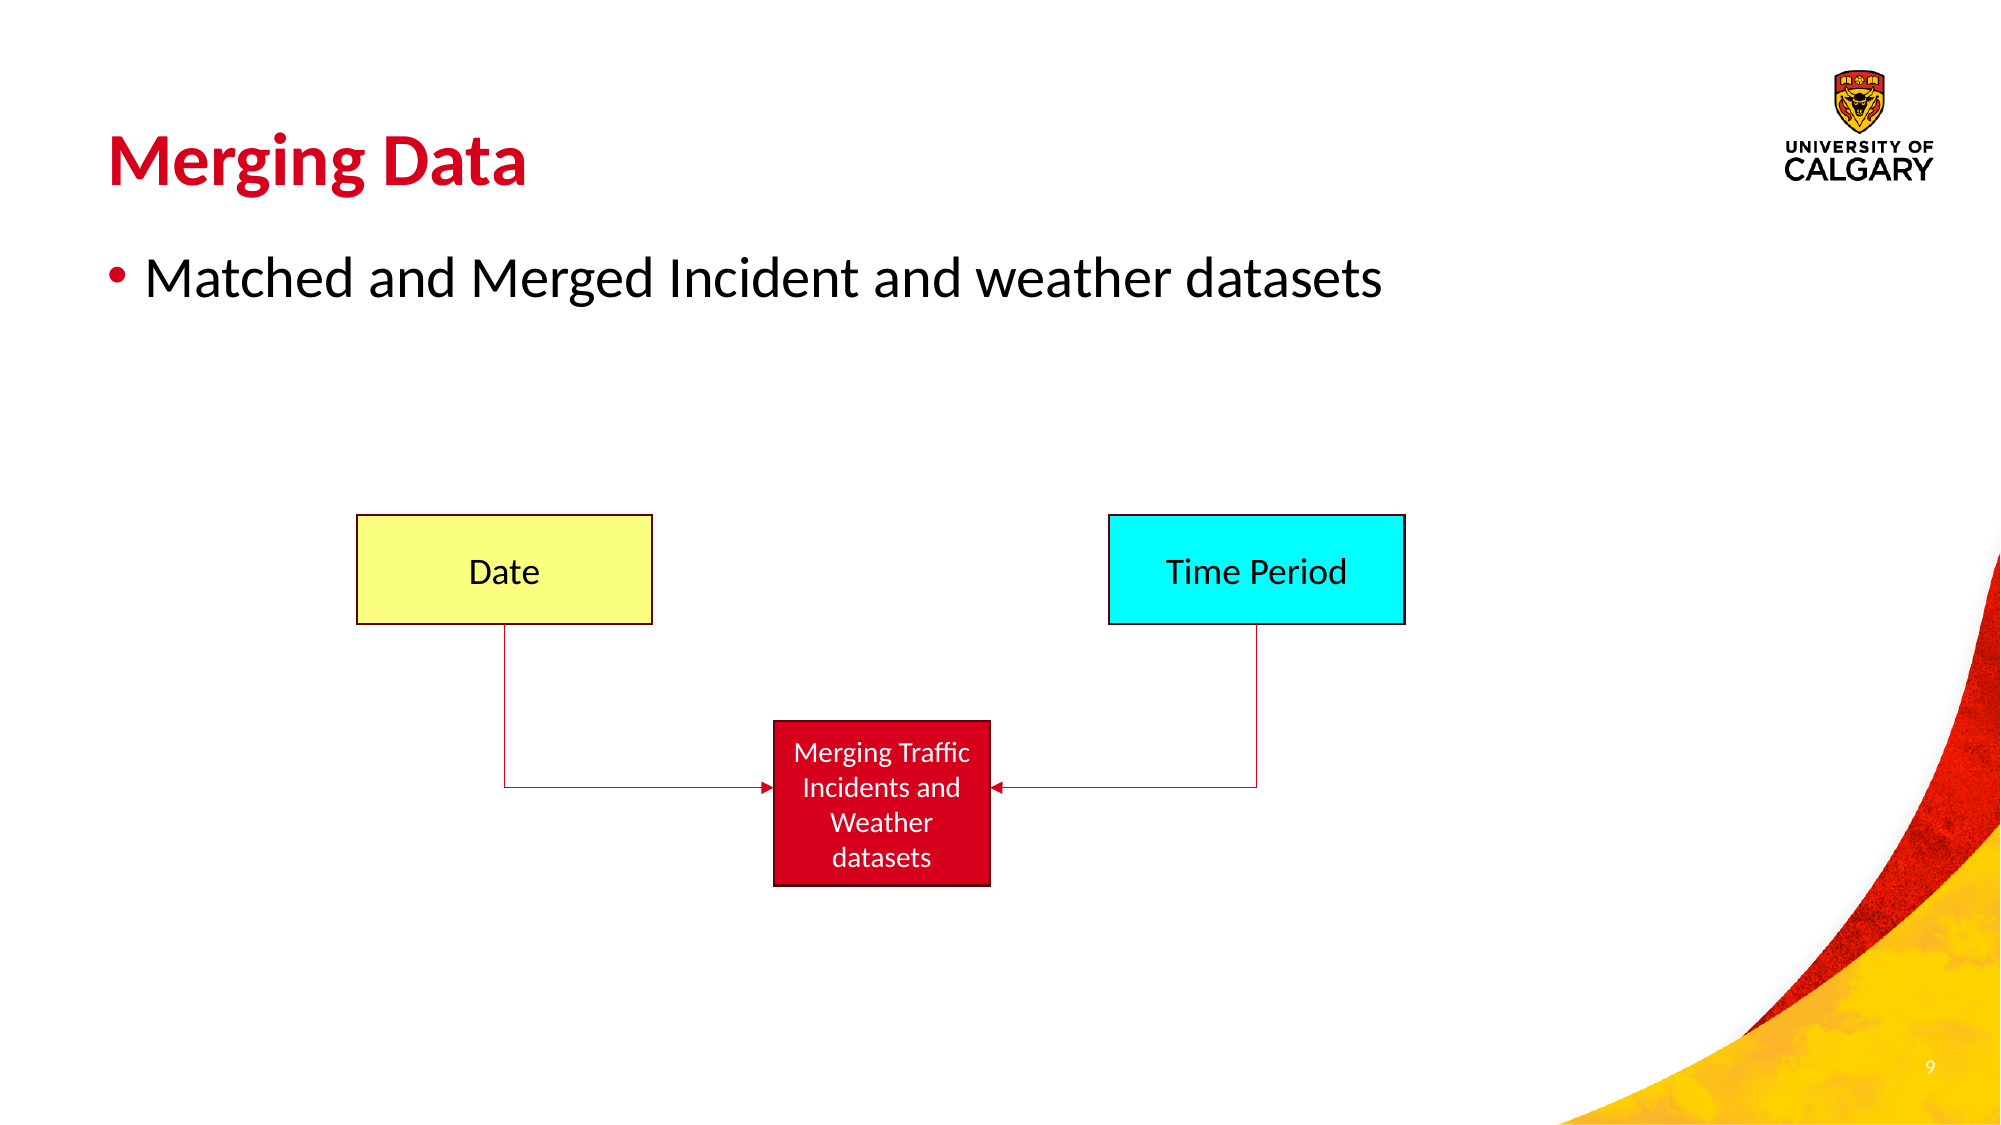

# Merging Data
Matched and Merged Incident and weather datasets

Date
Time Period
Merging Traffic Incidents and Weather datasets
9